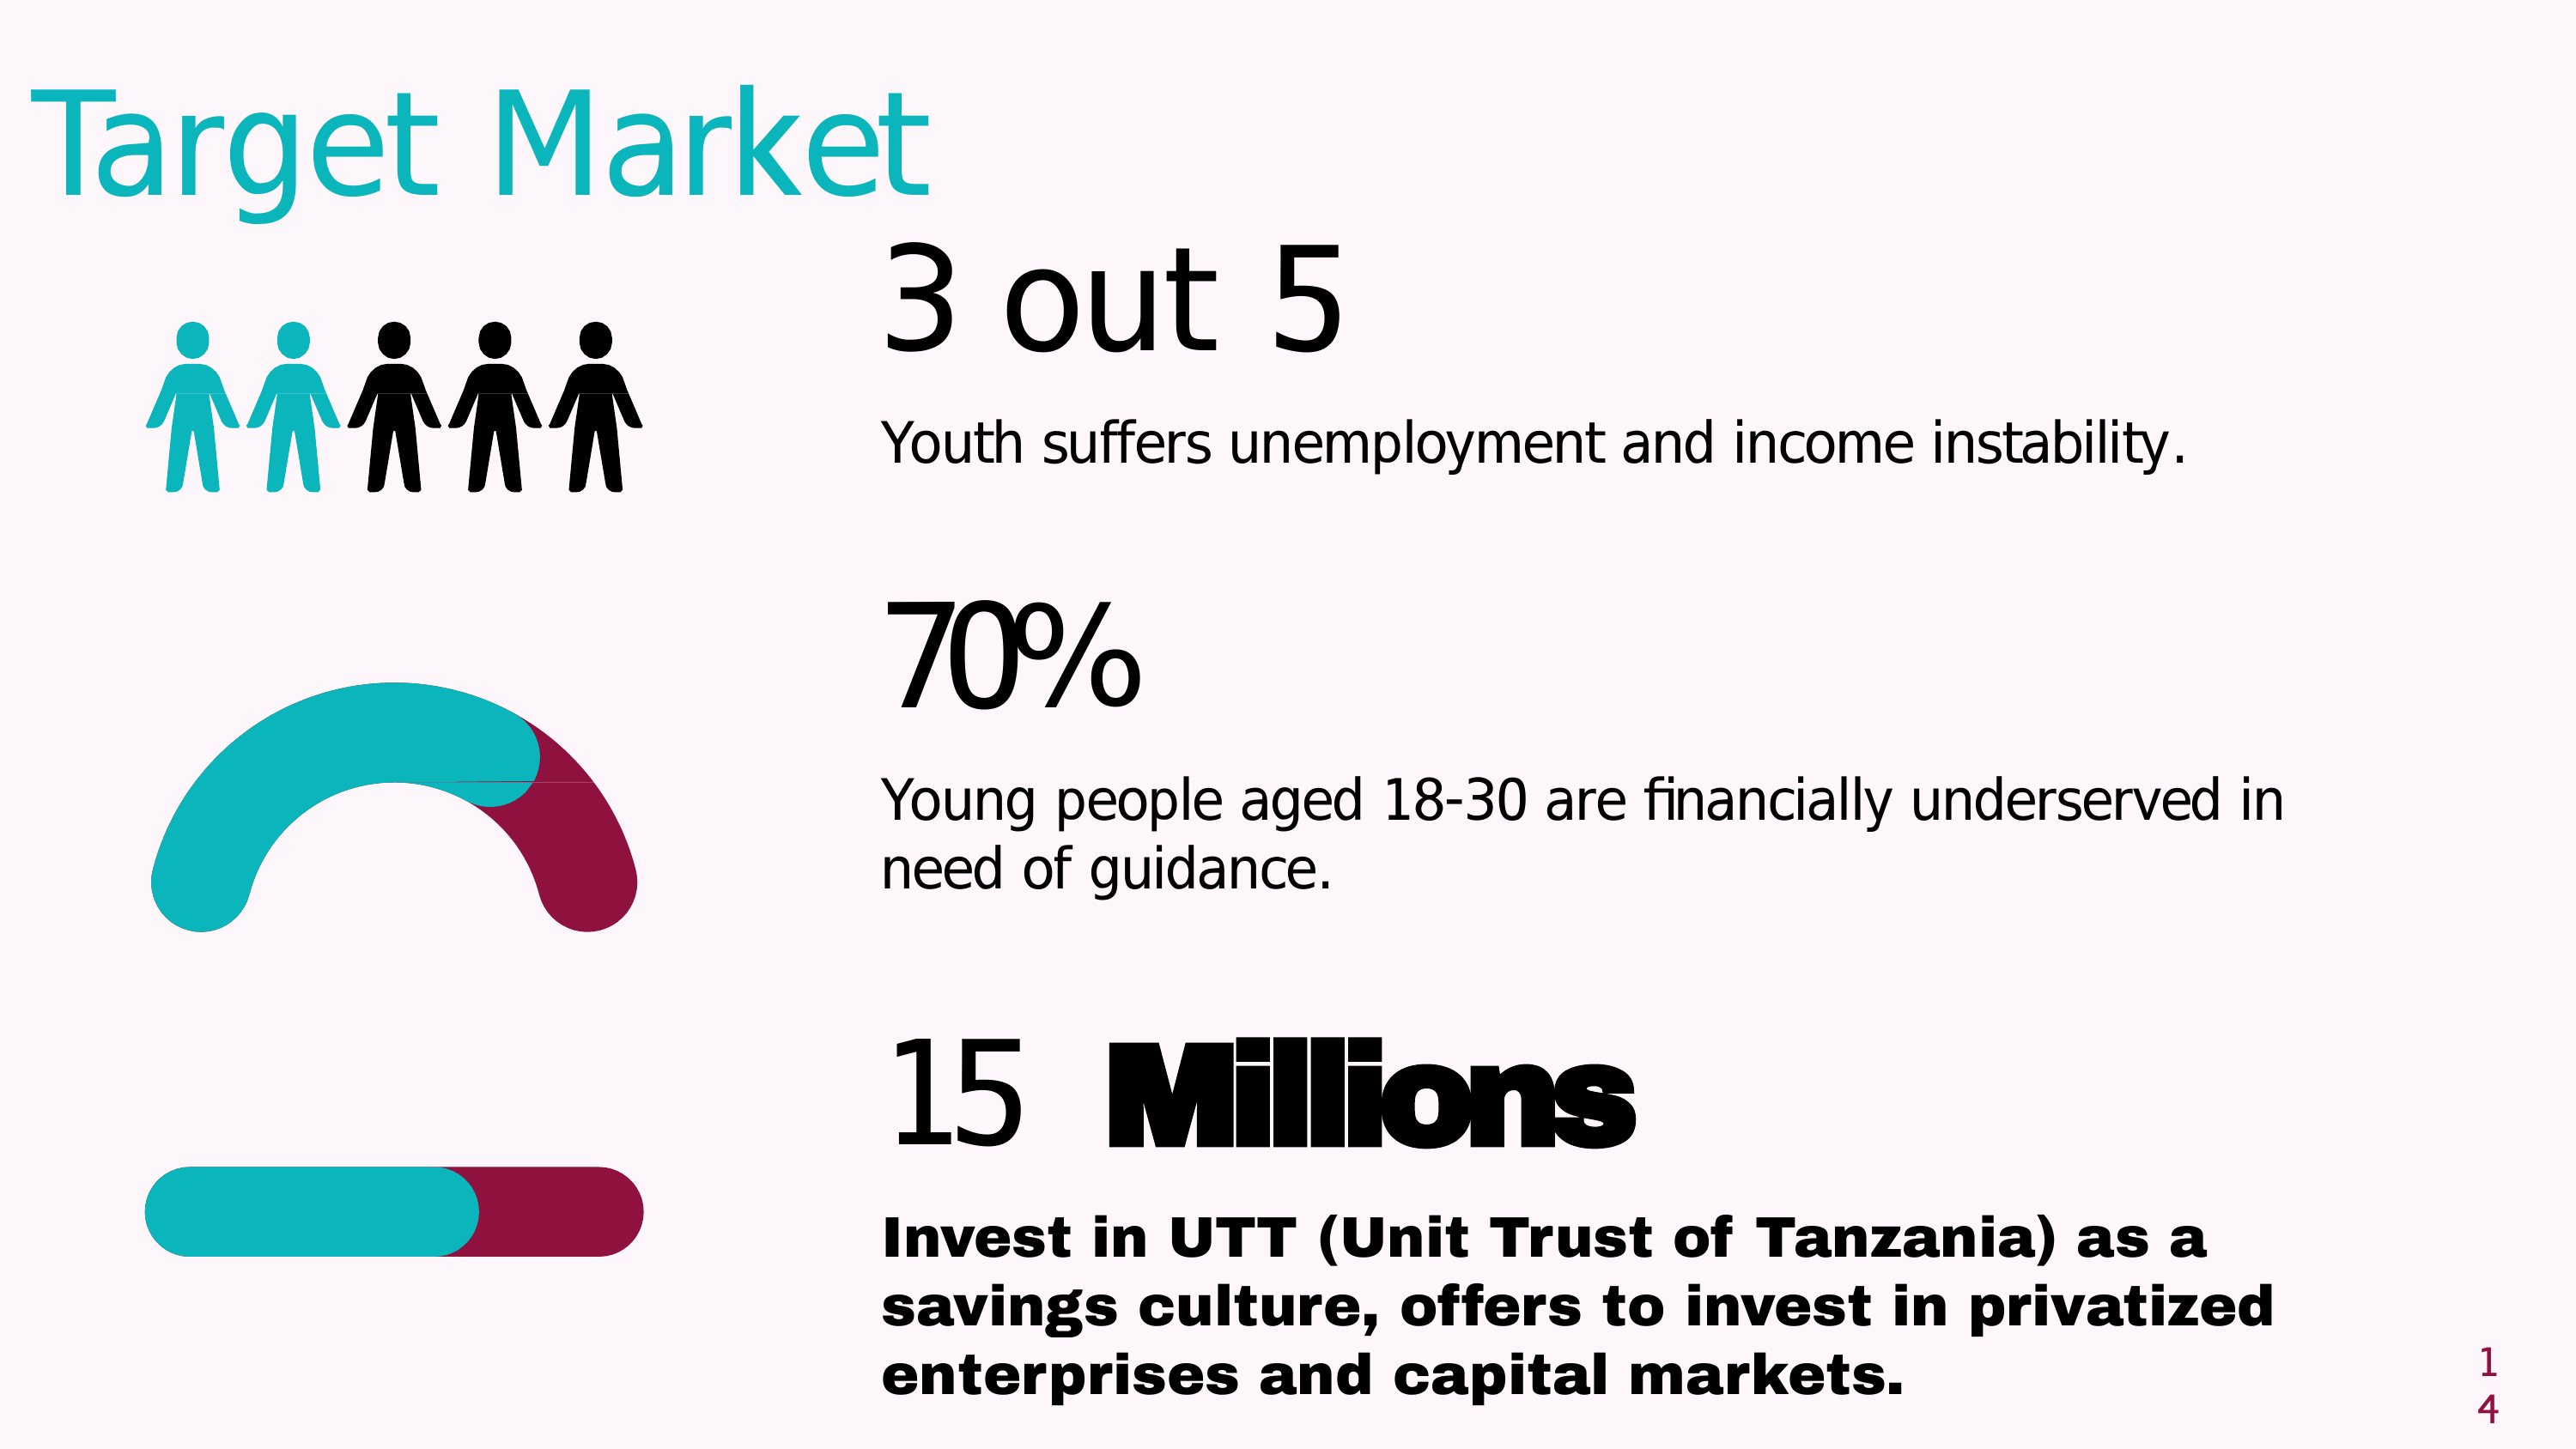

# Target Market
3 out 5
Youth suffers unemployment and income instability.

70%
Young people aged 18-30 are financially underserved in need of guidance.

15  Millions
Invest in UTT (Unit Trust of Tanzania) as a savings culture, offers to invest in privatized enterprises and capital markets.

14